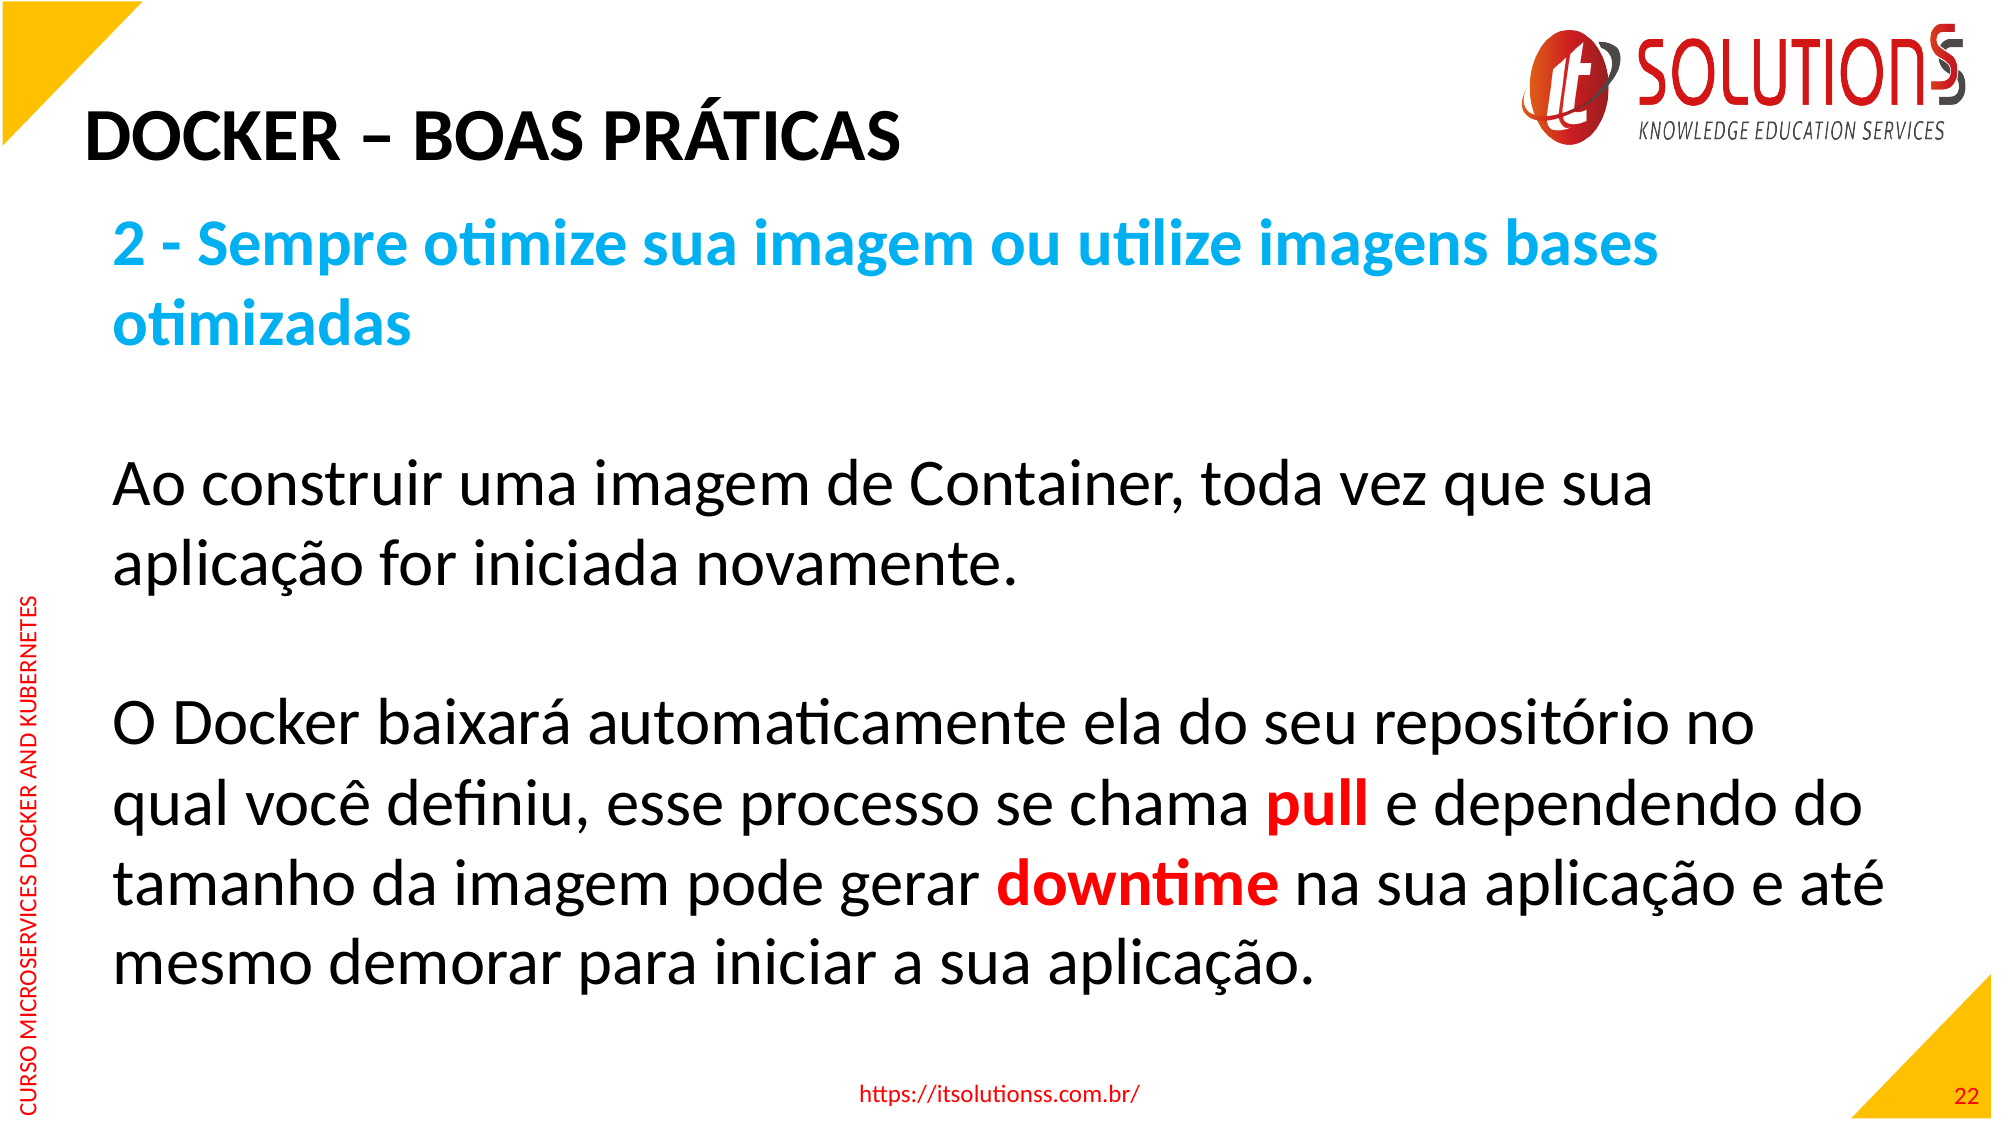

DOCKER – BOAS PRÁTICAS
2 - Sempre otimize sua imagem ou utilize imagens bases otimizadas

Ao construir uma imagem de Container, toda vez que sua aplicação for iniciada novamente.

O Docker baixará automaticamente ela do seu repositório no
qual você definiu, esse processo se chama pull e dependendo do tamanho da imagem pode gerar downtime na sua aplicação e até mesmo demorar para iniciar a sua aplicação.
https://itsolutionss.com.br/
22